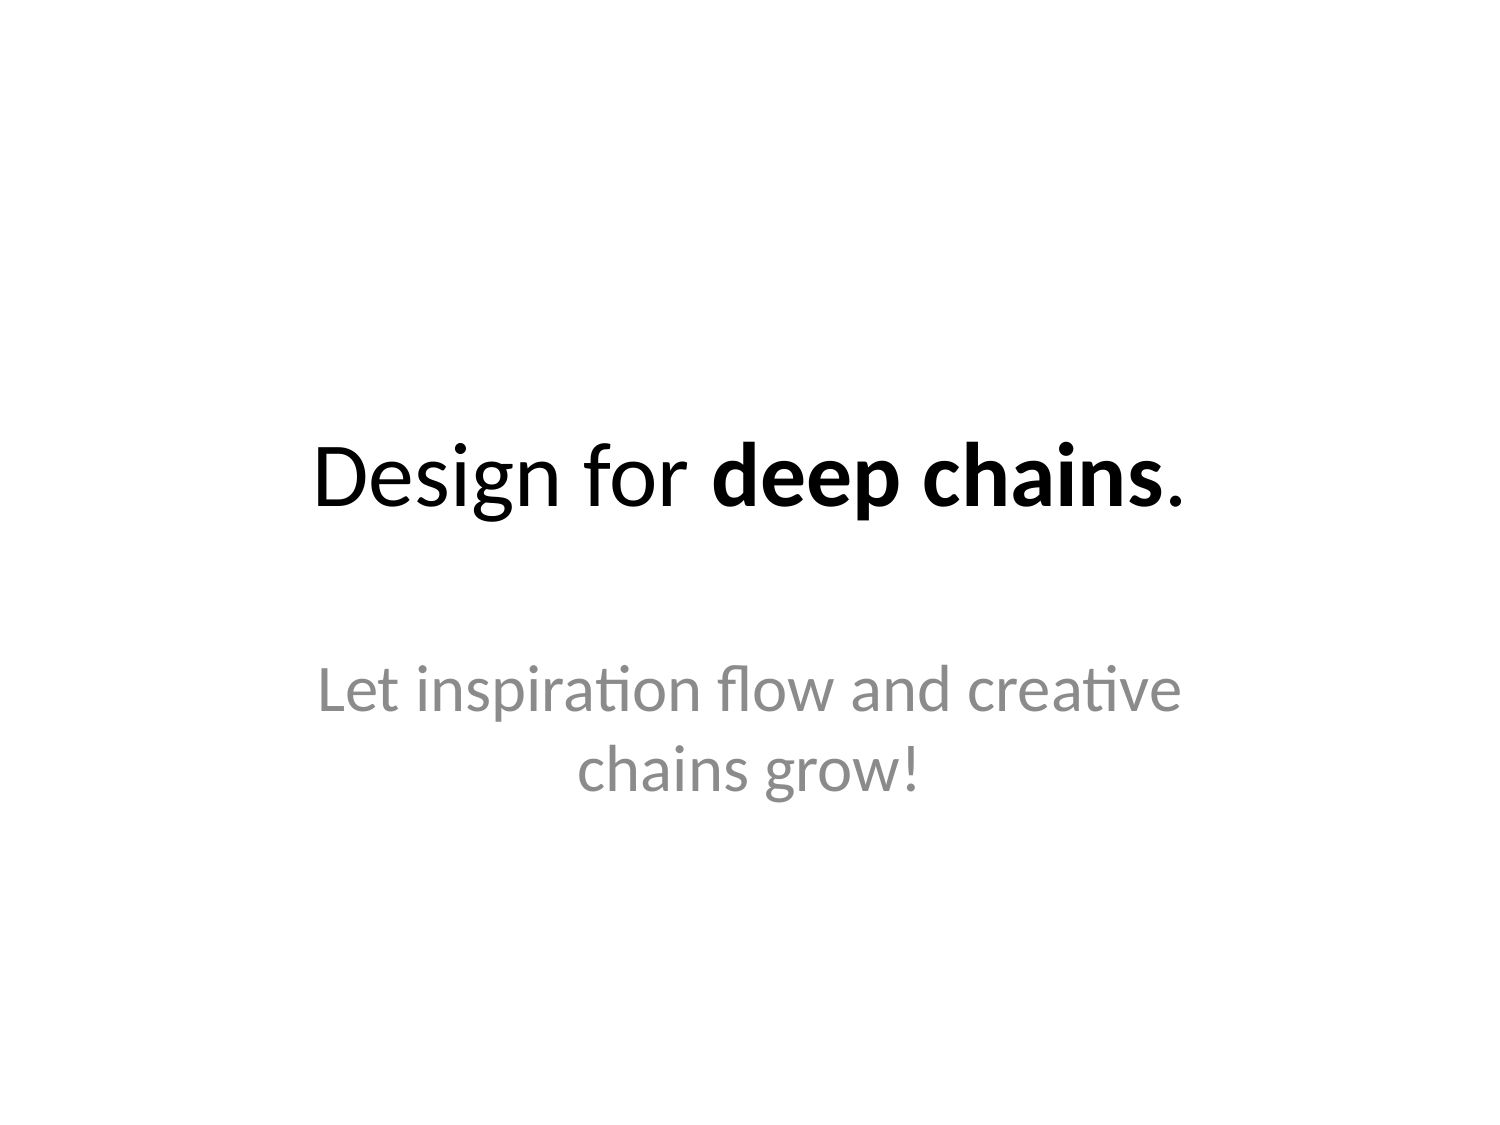

# Design for deep chains.
Let inspiration flow and creative chains grow!